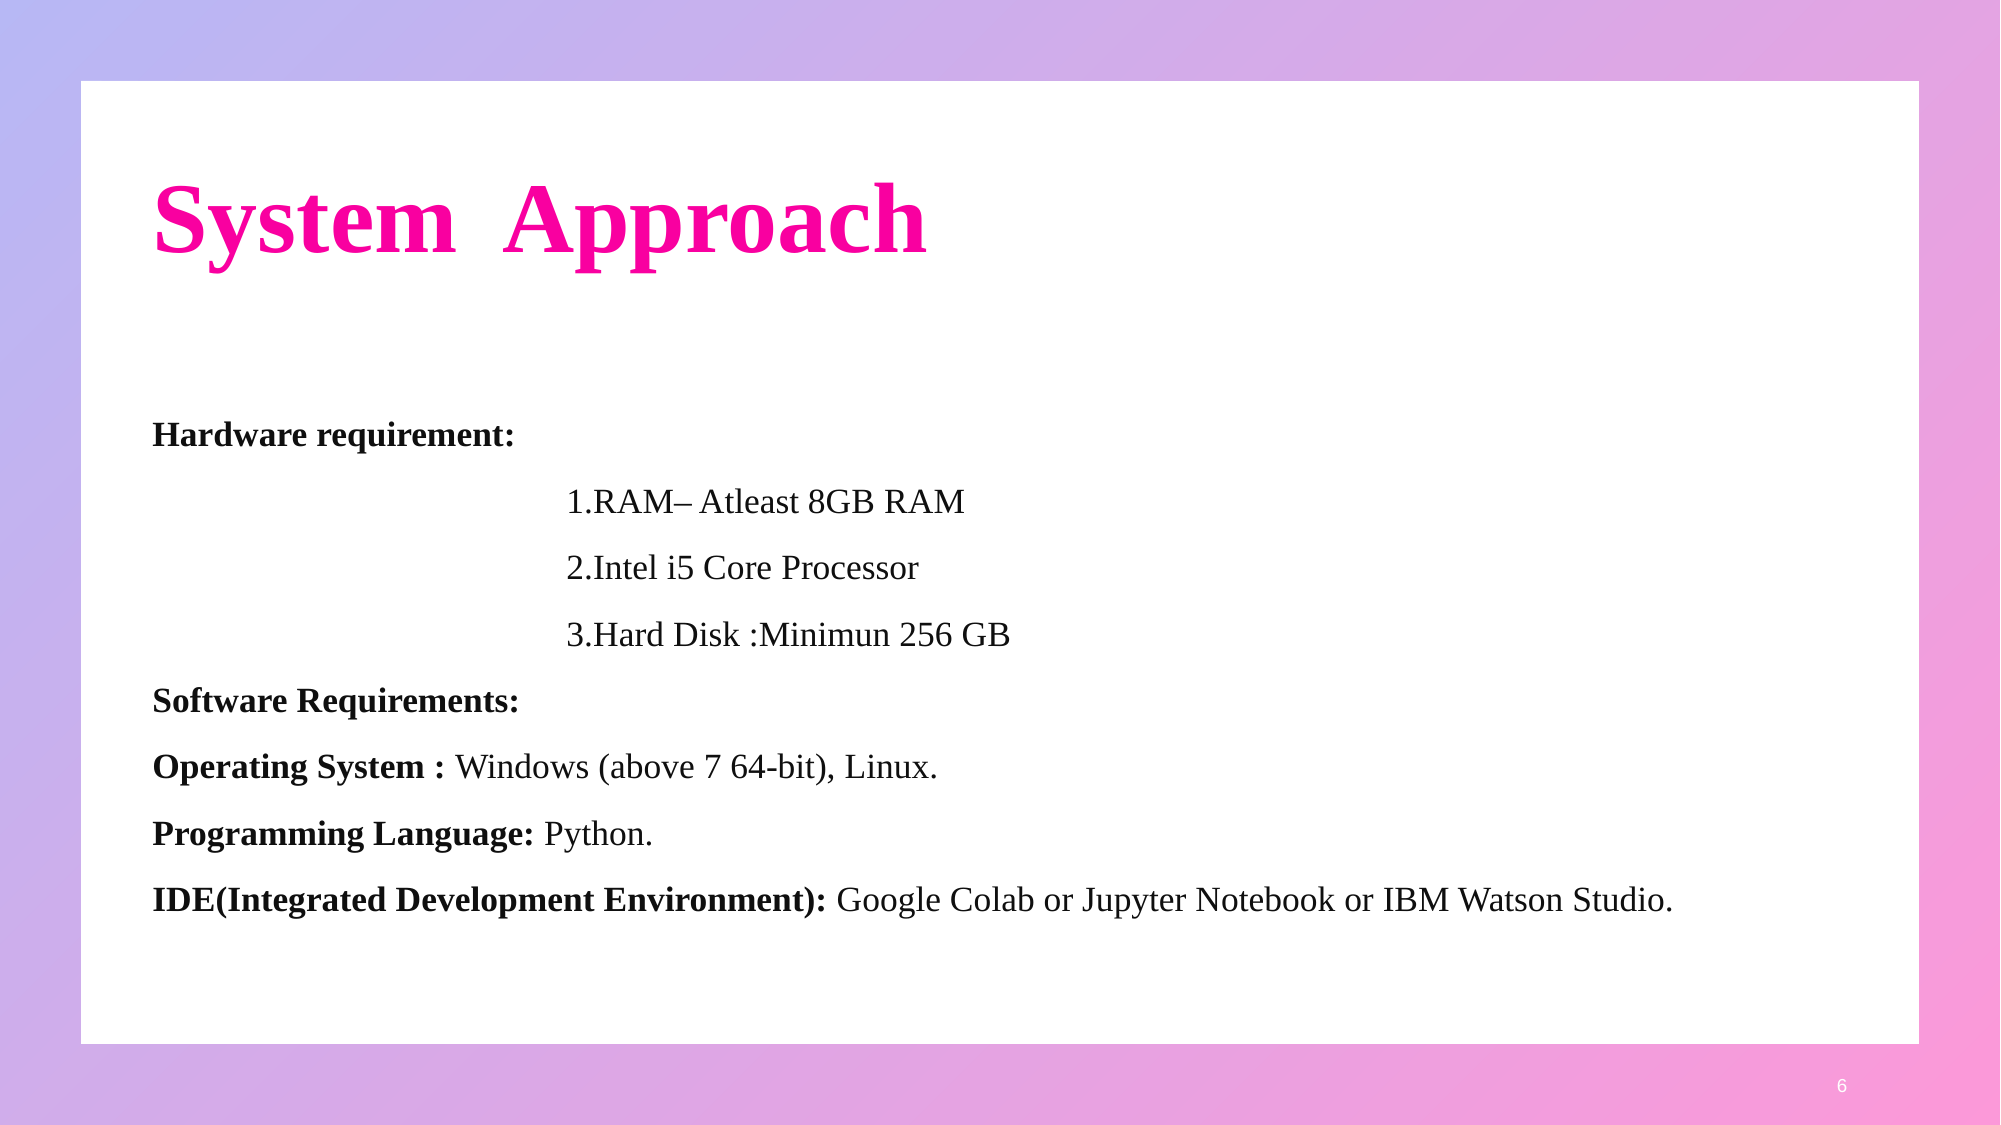

# System  Approach

Hardware requirement:
                                              1.RAM– Atleast 8GB RAM
                                              2.Intel i5 Core Processor
                                              3.Hard Disk :Minimun 256 GB
Software Requirements:
Operating System : Windows (above 7 64-bit), Linux.
Programming Language: Python.
IDE(Integrated Development Environment): Google Colab or Jupyter Notebook or IBM Watson Studio.

6